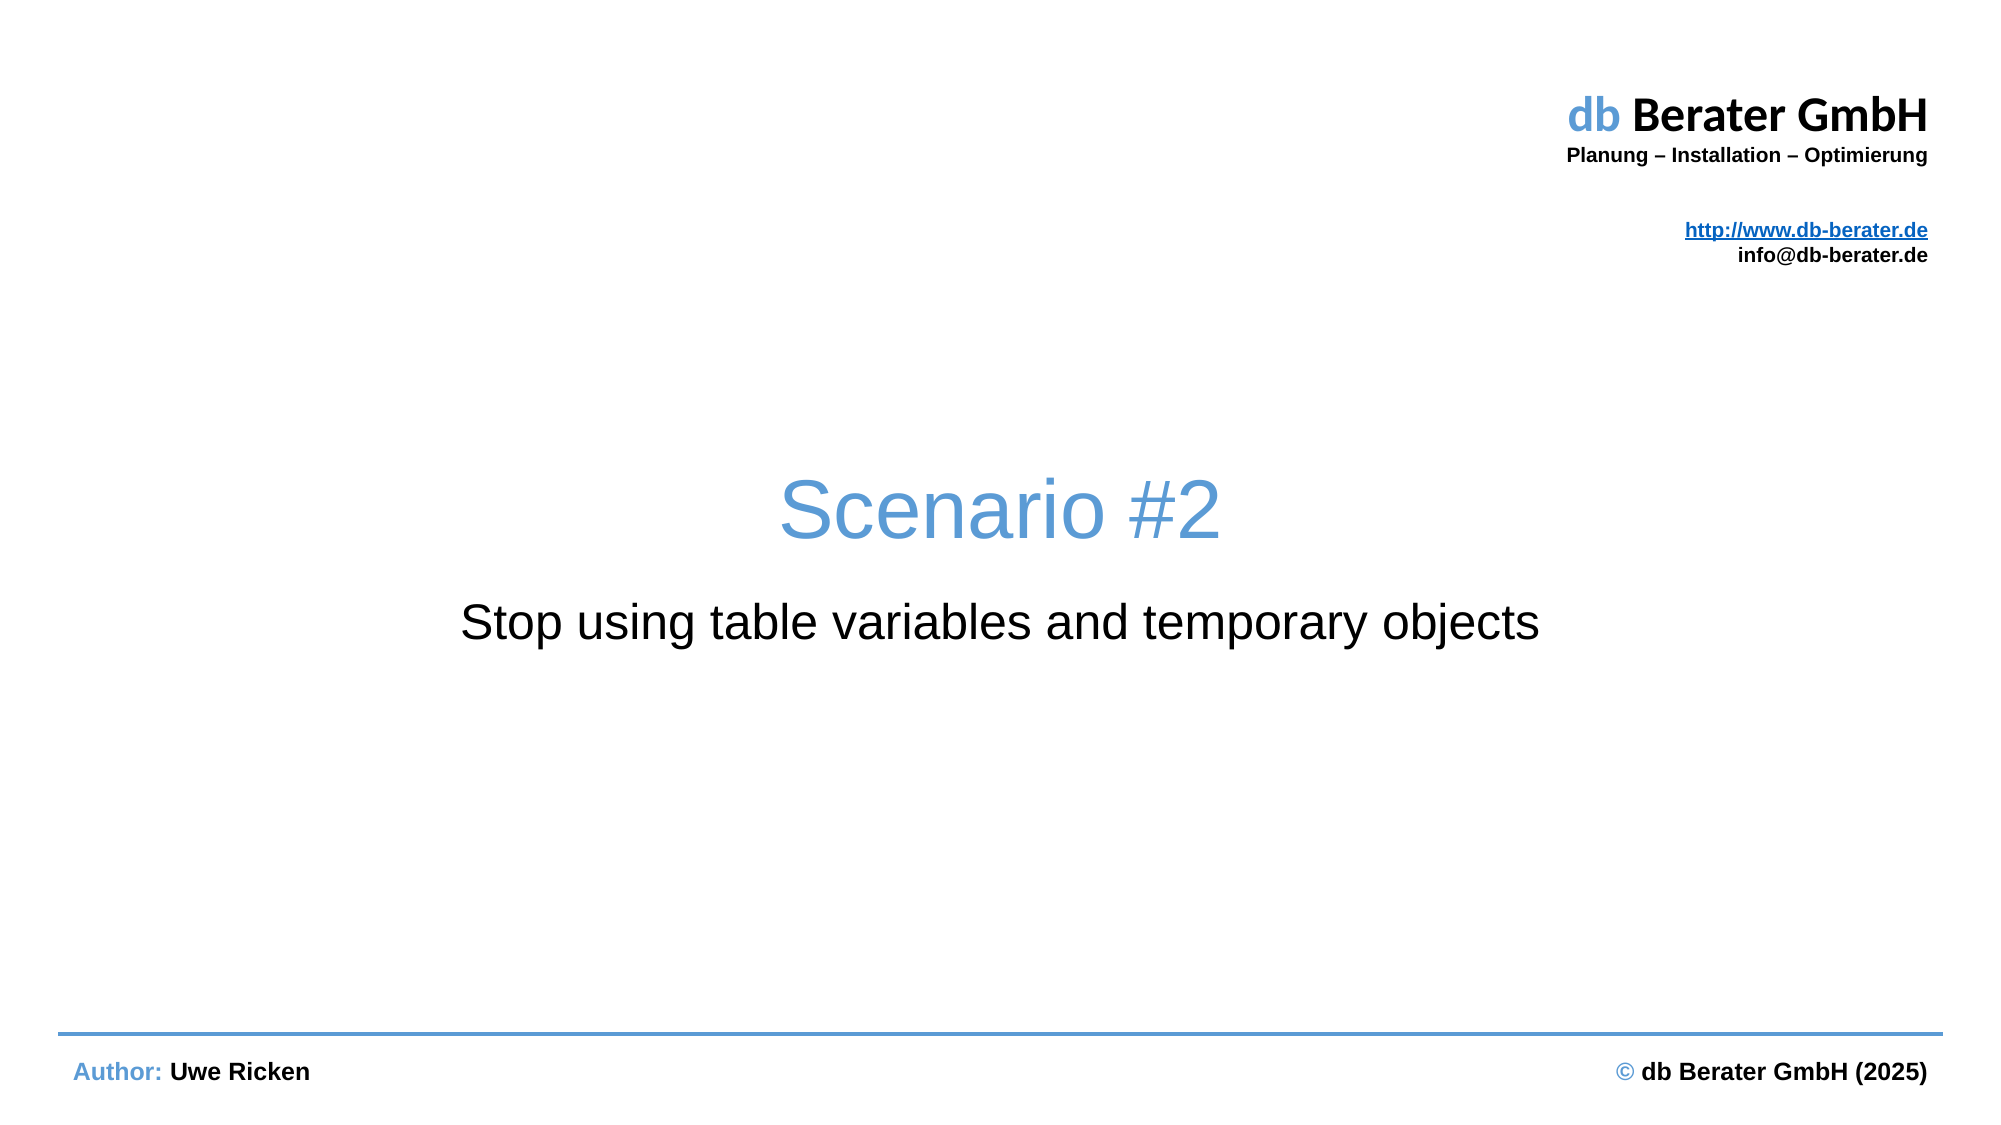

# Scenario #2
Stop using table variables and temporary objects